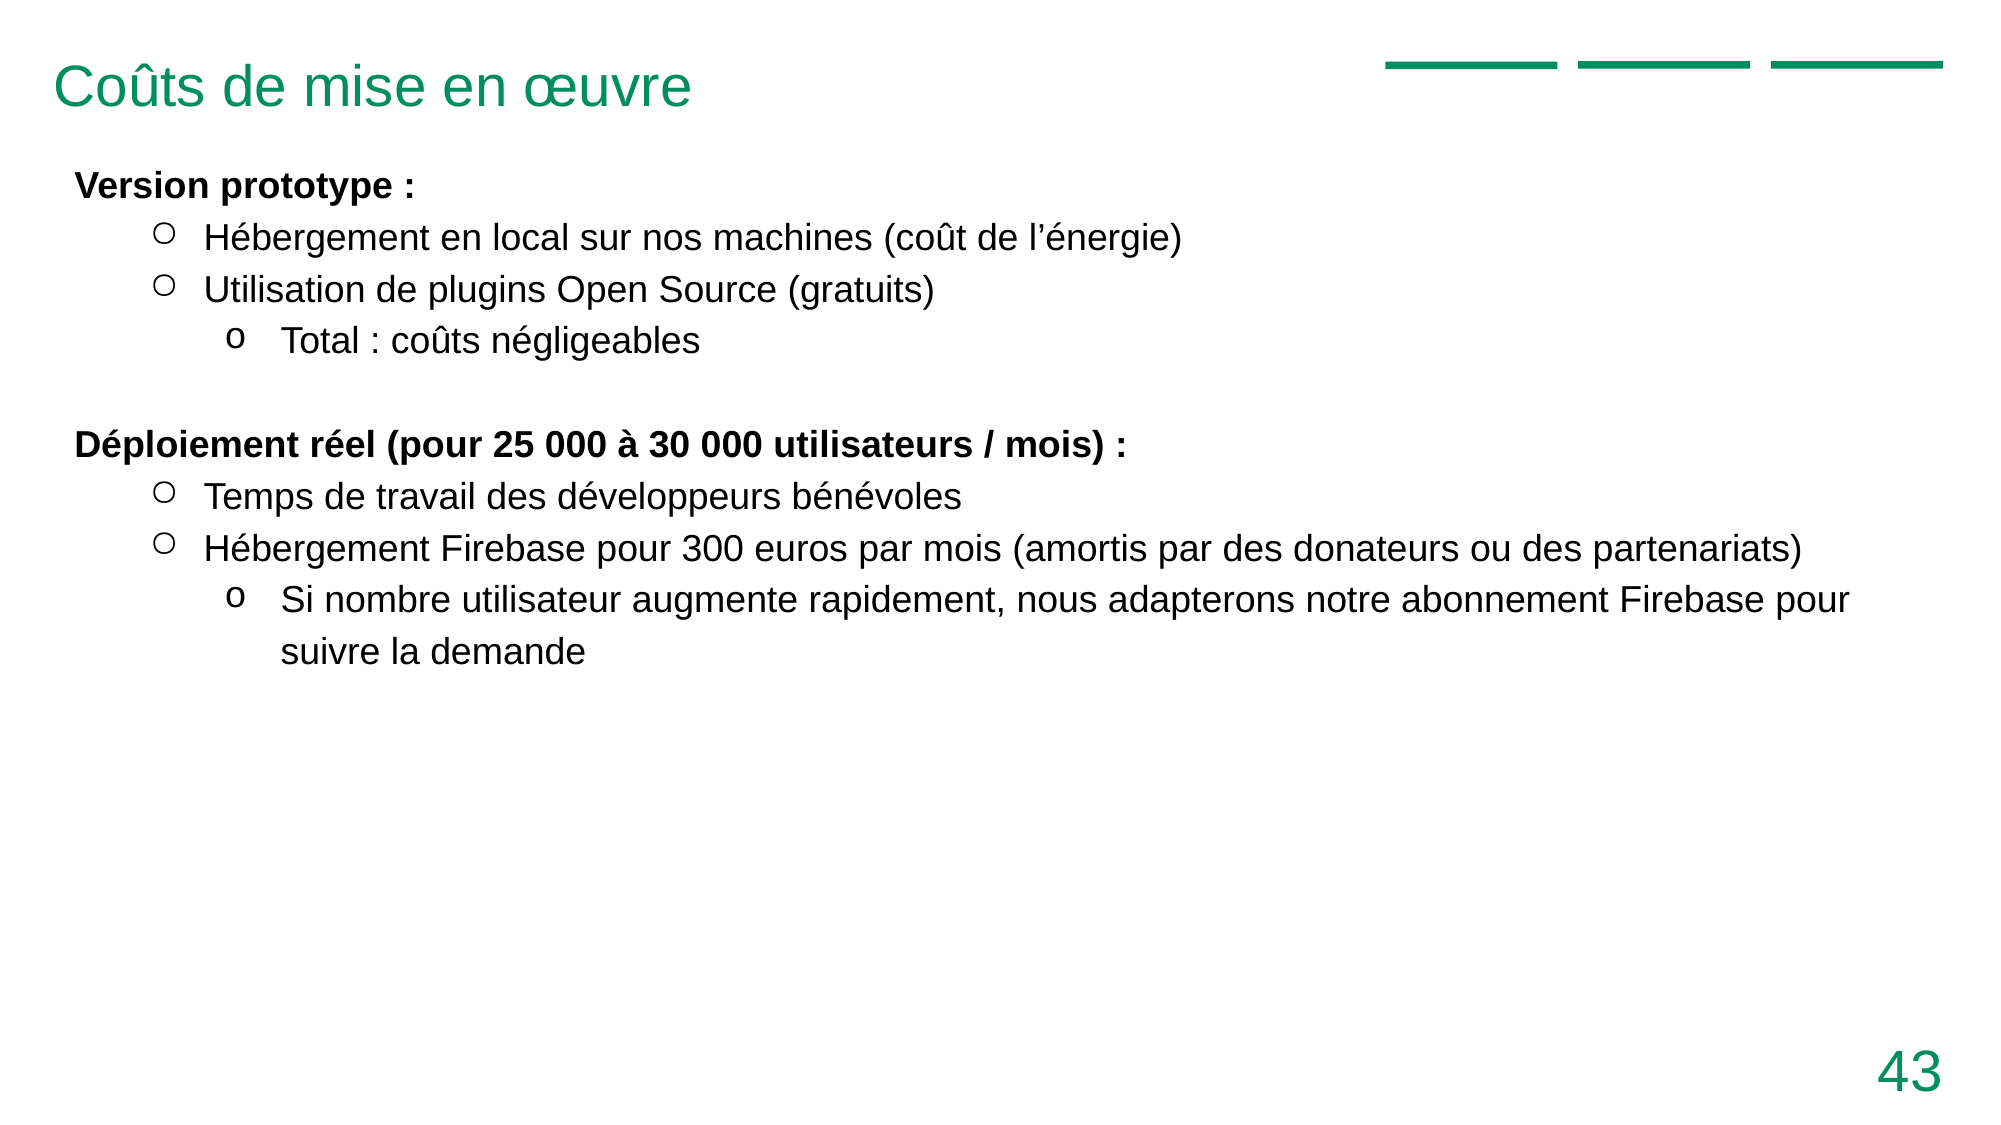

# Coûts de mise en œuvre
Version prototype :
Hébergement en local sur nos machines (coût de l’énergie)
Utilisation de plugins Open Source (gratuits)
Total : coûts négligeables

Déploiement réel (pour 25 000 à 30 000 utilisateurs / mois) :
Temps de travail des développeurs bénévoles
Hébergement Firebase pour 300 euros par mois (amortis par des donateurs ou des partenariats)
Si nombre utilisateur augmente rapidement, nous adapterons notre abonnement Firebase pour suivre la demande

43